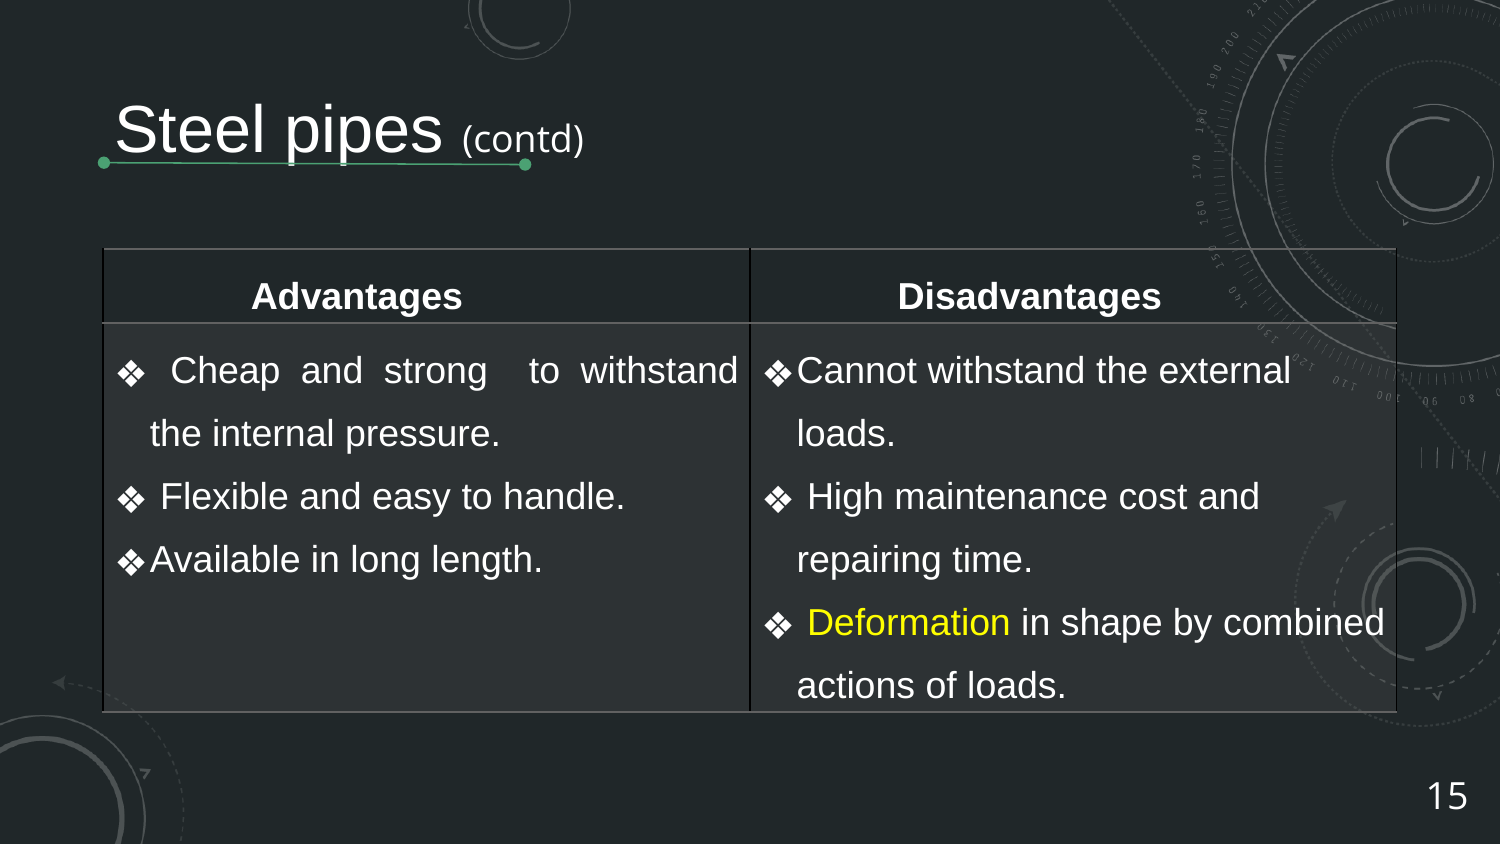

# Steel pipes (contd)
| Advantages | Disadvantages |
| --- | --- |
| Cheap and strong to withstand the internal pressure. Flexible and easy to handle. Available in long length. | Cannot withstand the external loads. High maintenance cost and repairing time. Deformation in shape by combined actions of loads. |
15